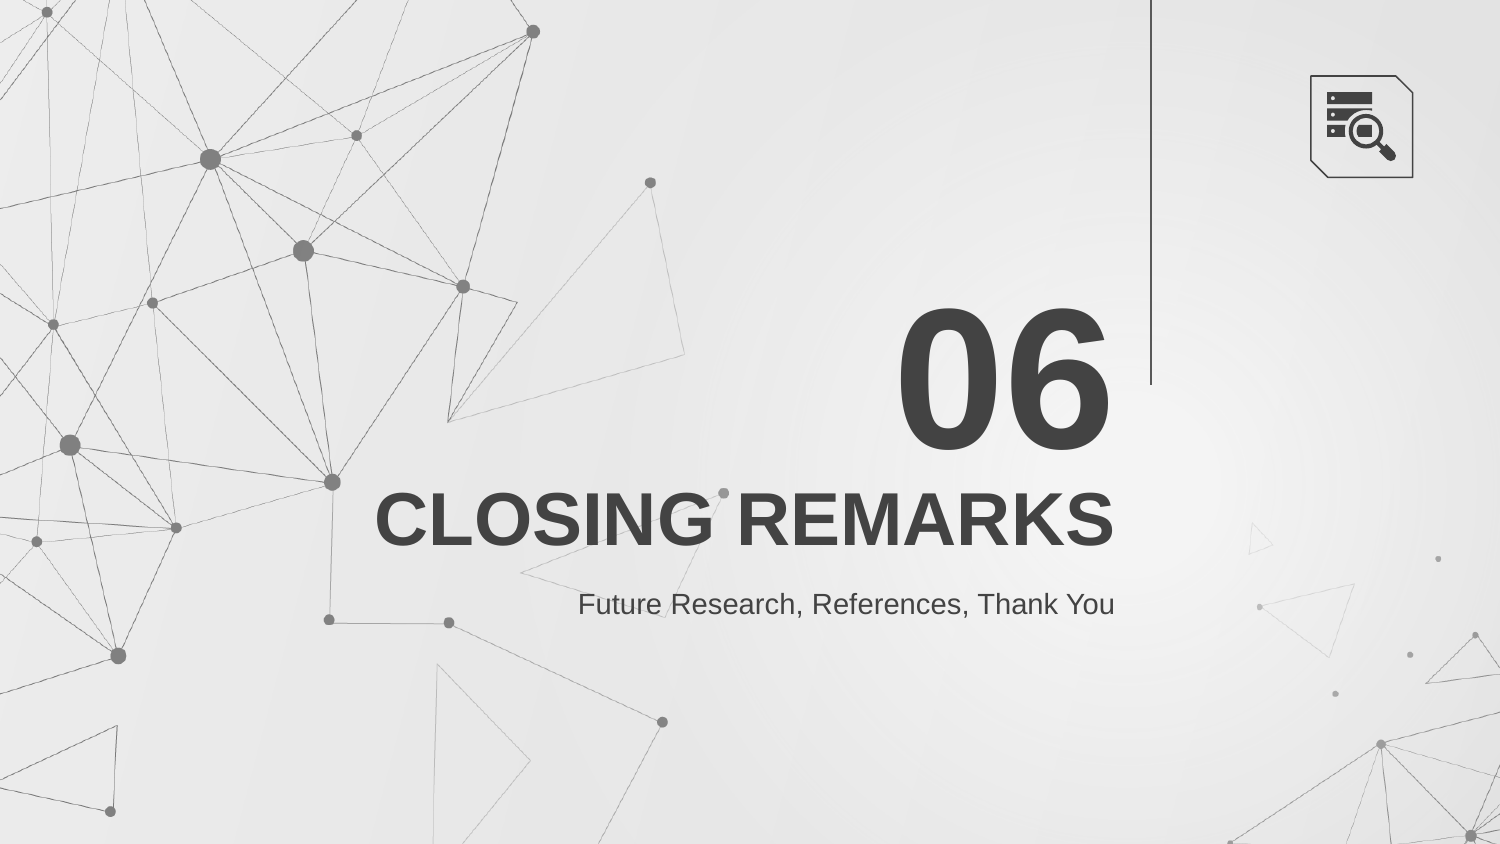

06
# CLOSING REMARKS
Future Research, References, Thank You